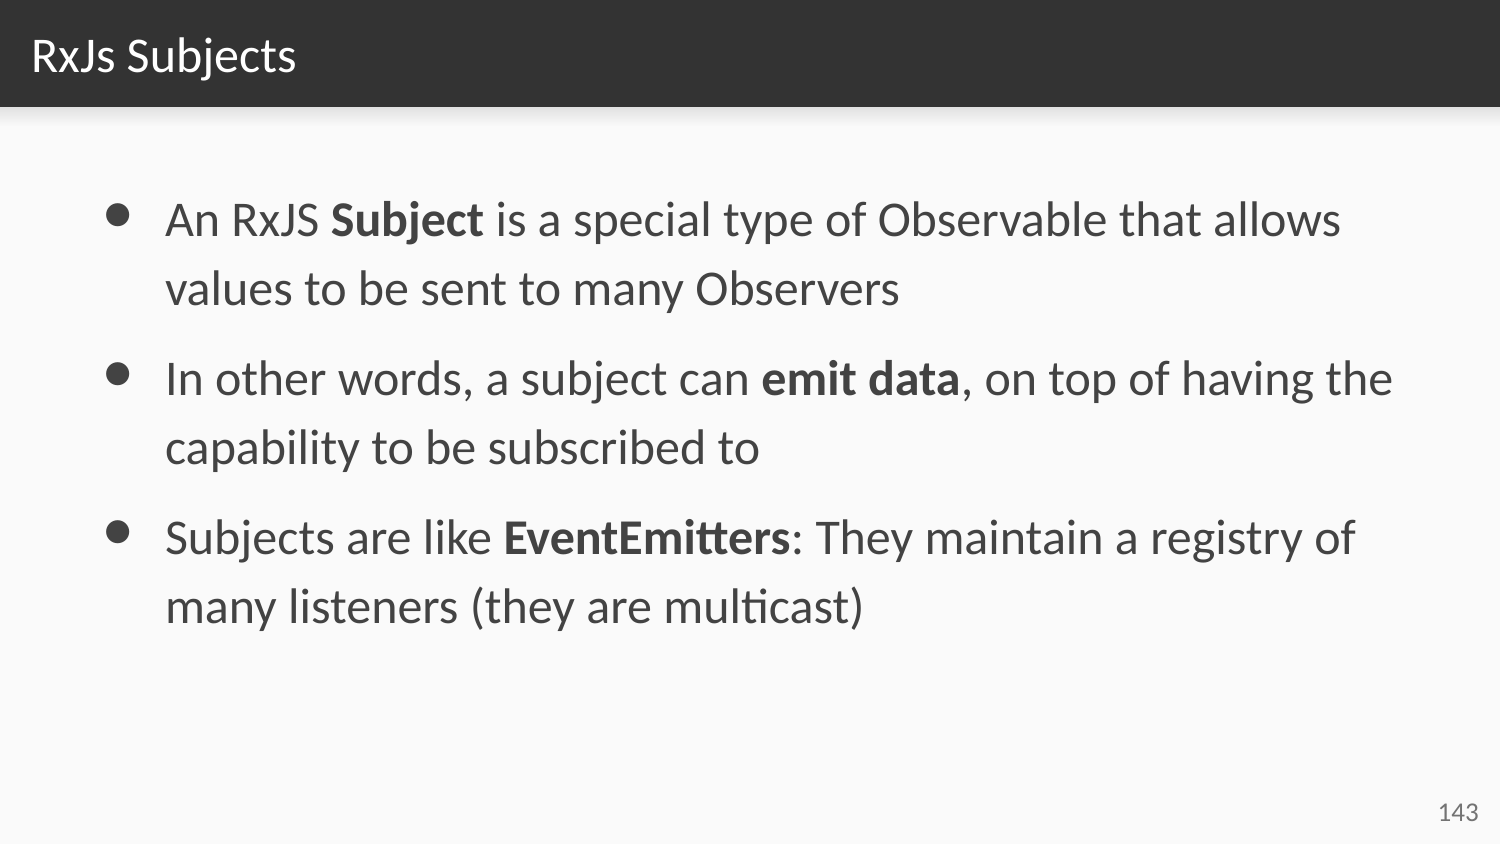

# RxJs Subjects
An RxJS Subject is a special type of Observable that allows values to be sent to many Observers
In other words, a subject can emit data, on top of having the capability to be subscribed to
Subjects are like EventEmitters: They maintain a registry of many listeners (they are multicast)

143